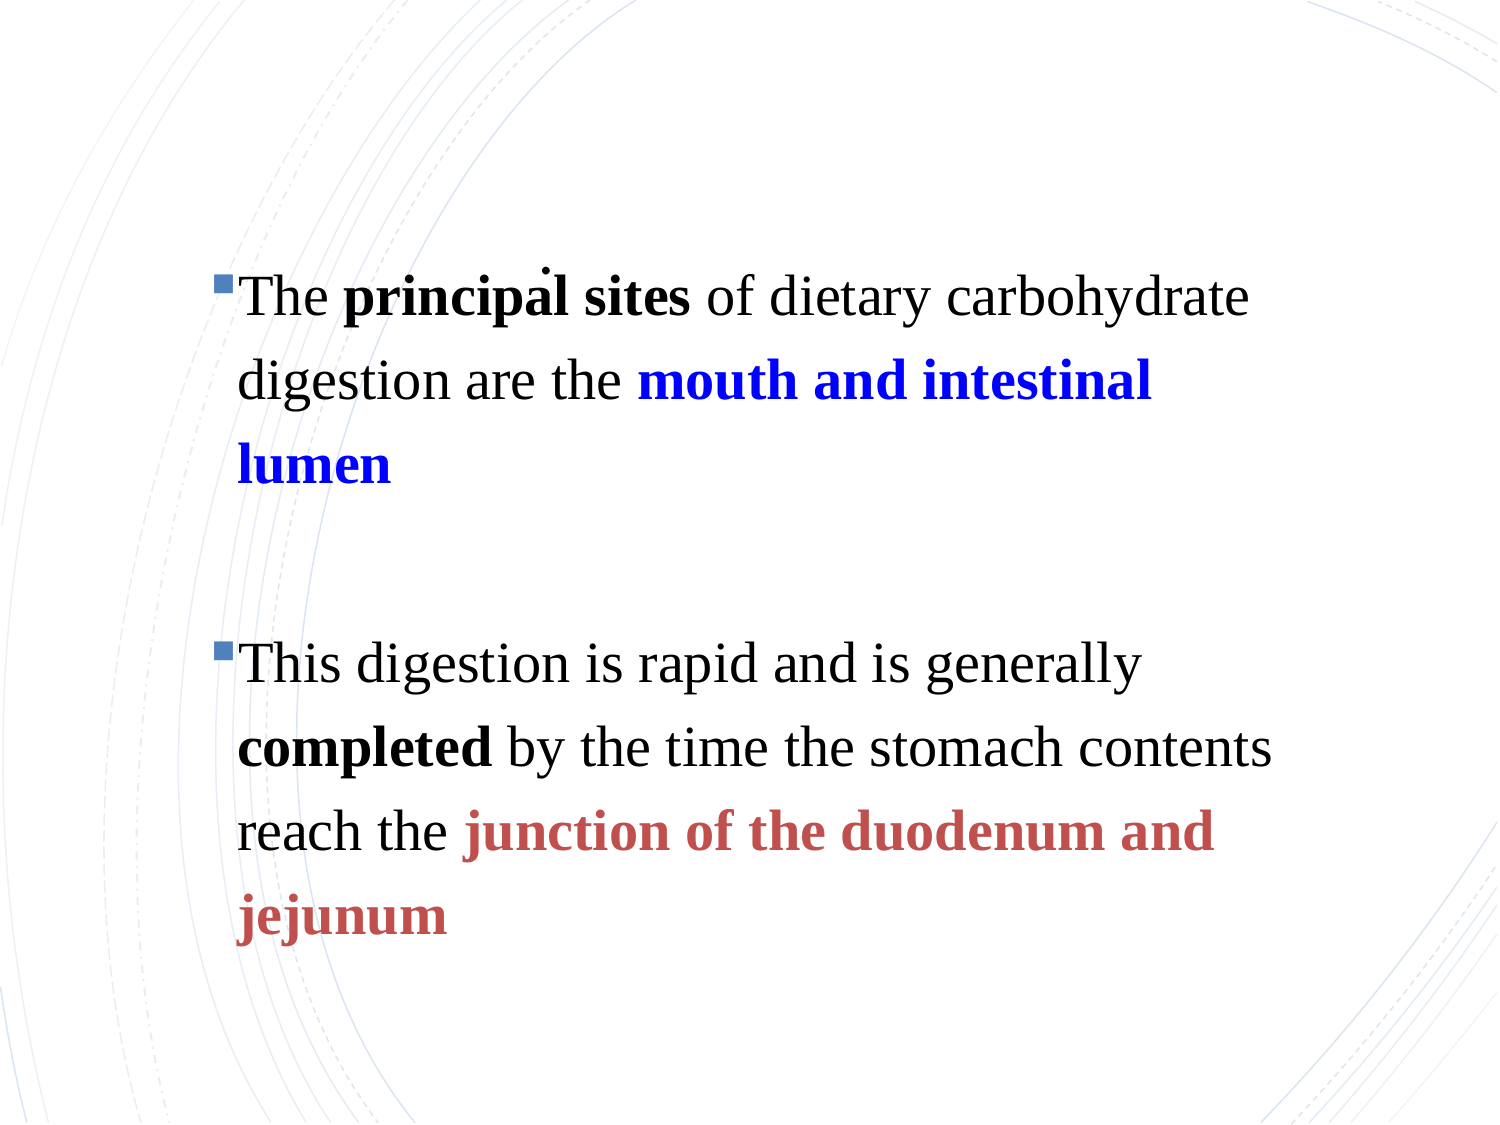

# .
The principal sites of dietary carbohydrate digestion are the mouth and intestinal lumen

This digestion is rapid and is generally completed by the time the stomach contents reach the junction of the duodenum and jejunum